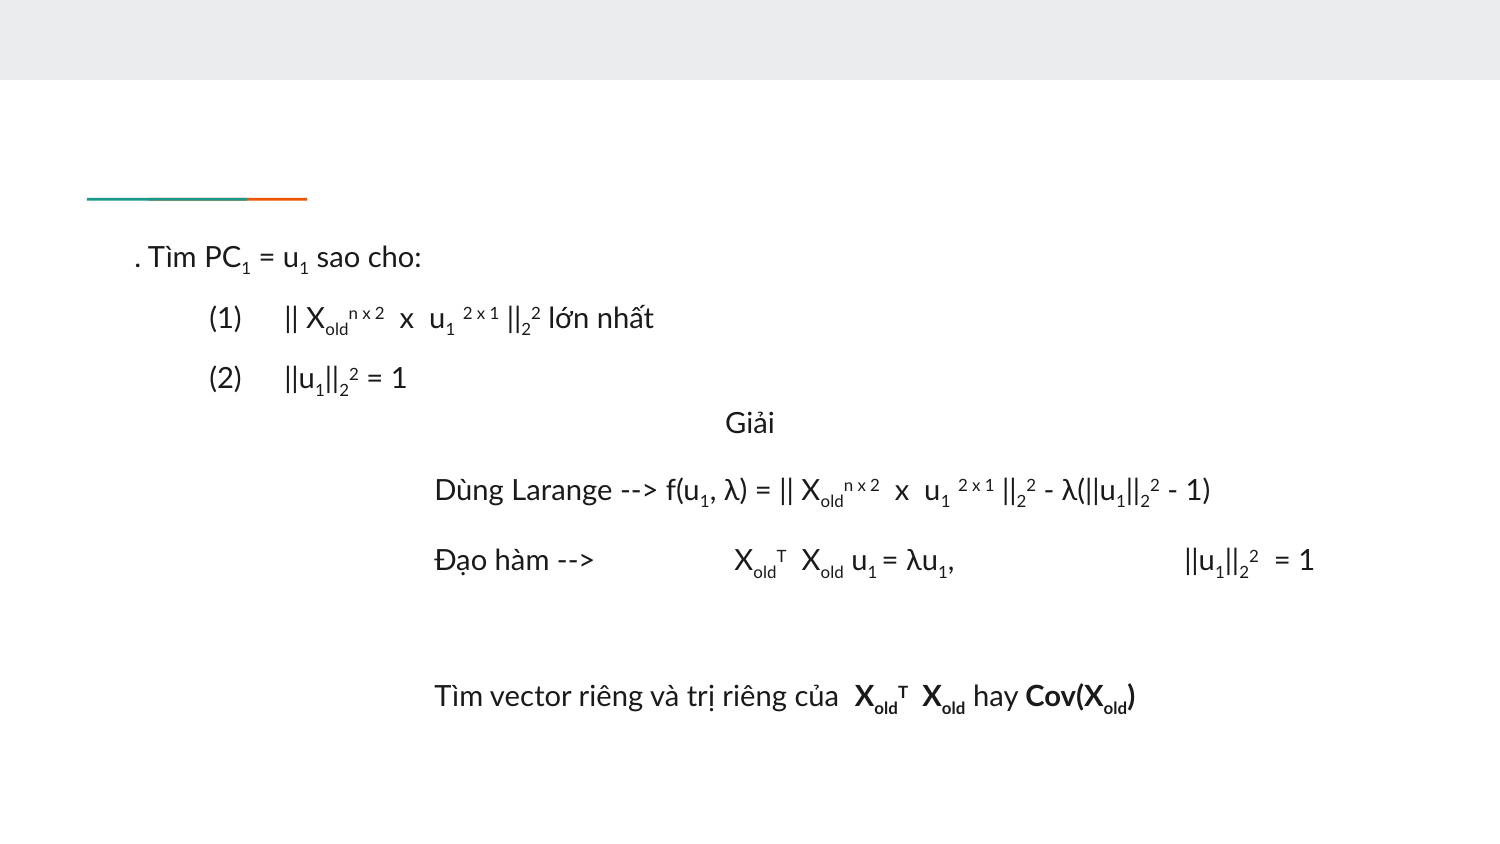

#
. Tìm PC1 = u1 sao cho:
(1)	|| Xoldn x 2  x  u1 2 x 1 ||22 lớn nhất
(2)	||u1||22 = 1
Giải
		Dùng Larange --> f(u1, λ) = || Xoldn x 2  x  u1 2 x 1 ||22 - λ(||u1||22 - 1)
		Đạo hàm -->	XoldT  Xold u1 = λu1,		||u1||22  = 1

		Tìm vector riêng và trị riêng của  XoldT  Xold hay Cov(Xold)